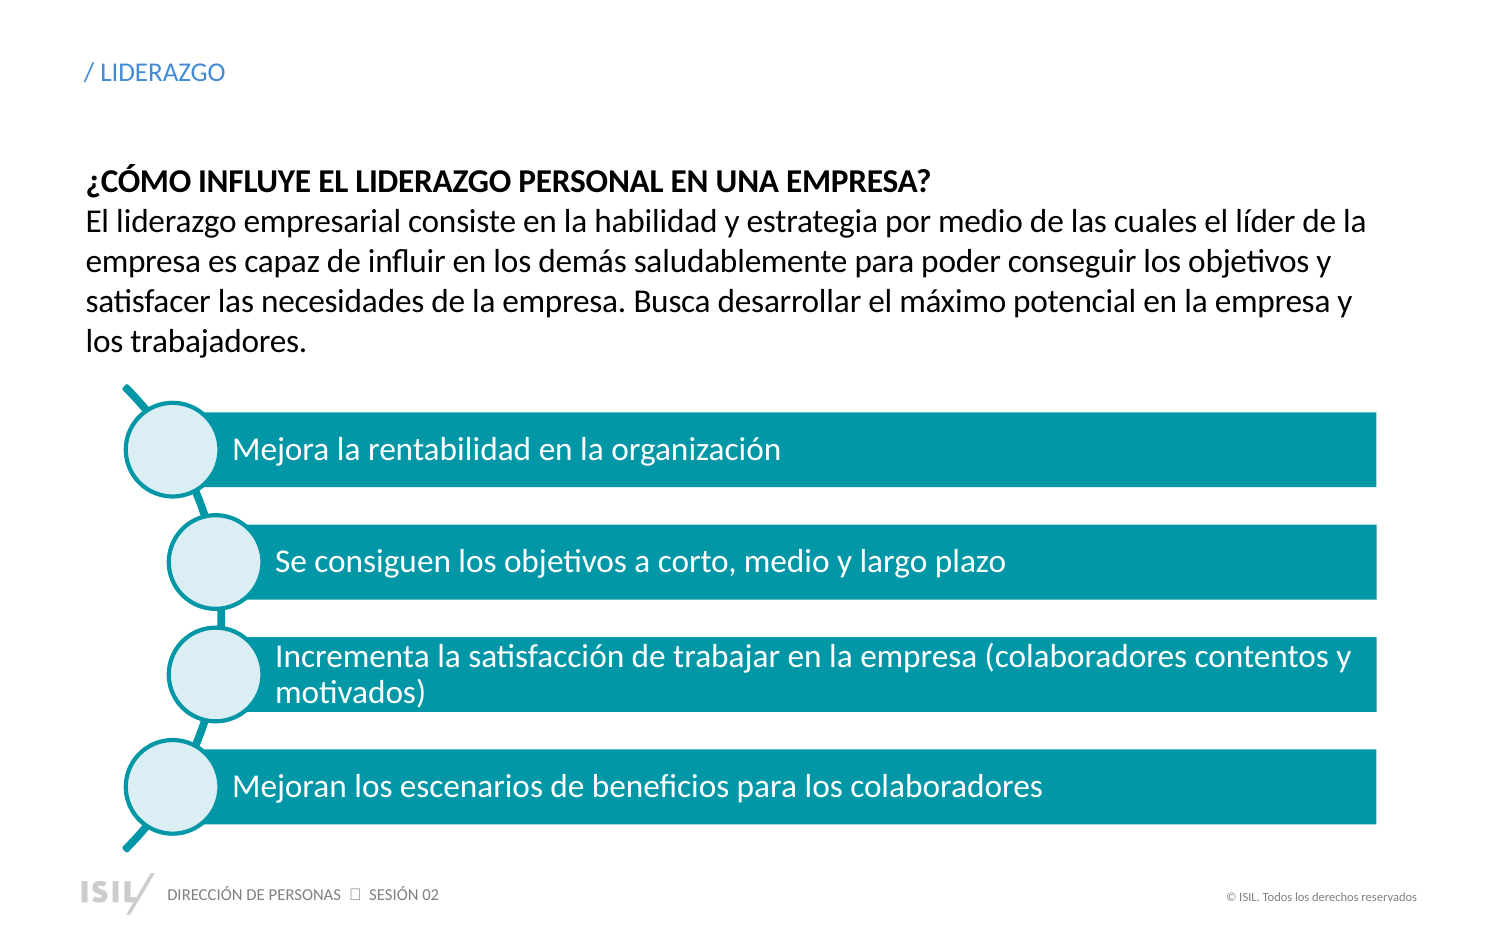

/ LIDERAZGO
¿CÓMO INFLUYE EL LIDERAZGO PERSONAL EN UNA EMPRESA?
El liderazgo empresarial consiste en la habilidad y estrategia por medio de las cuales el líder de la empresa es capaz de influir en los demás saludablemente para poder conseguir los objetivos y satisfacer las necesidades de la empresa. Busca desarrollar el máximo potencial en la empresa y los trabajadores.
Mejora la rentabilidad en la organización
Se consiguen los objetivos a corto, medio y largo plazo
Incrementa la satisfacción de trabajar en la empresa (colaboradores contentos y motivados)
Mejoran los escenarios de beneficios para los colaboradores